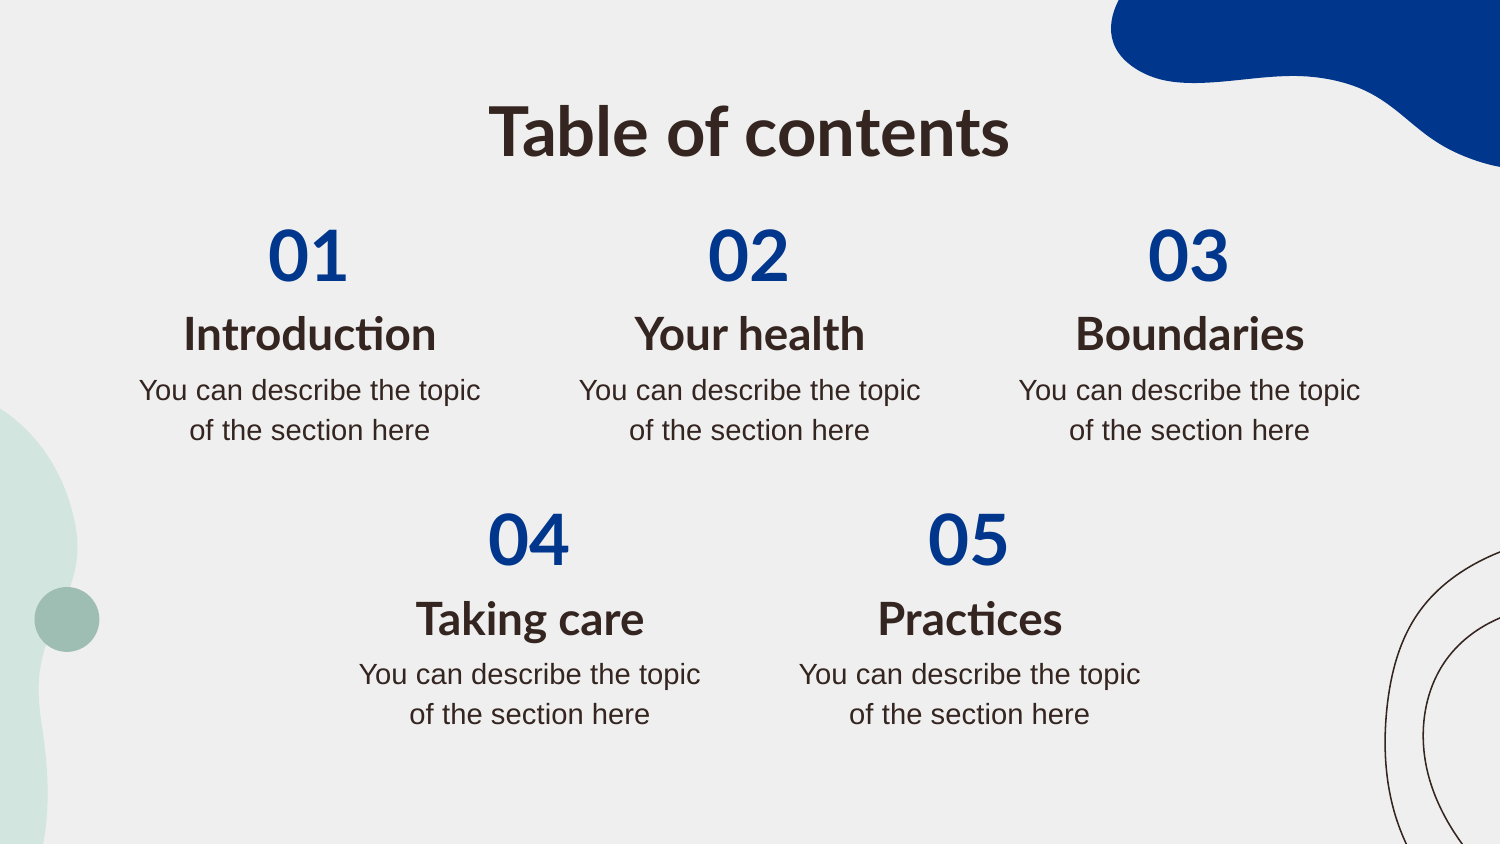

# Table of contents
01
02
03
Introduction
Your health
Boundaries
You can describe the topic of the section here
You can describe the topic of the section here
You can describe the topic of the section here
04
05
Taking care
Practices
You can describe the topic of the section here
You can describe the topic of the section here